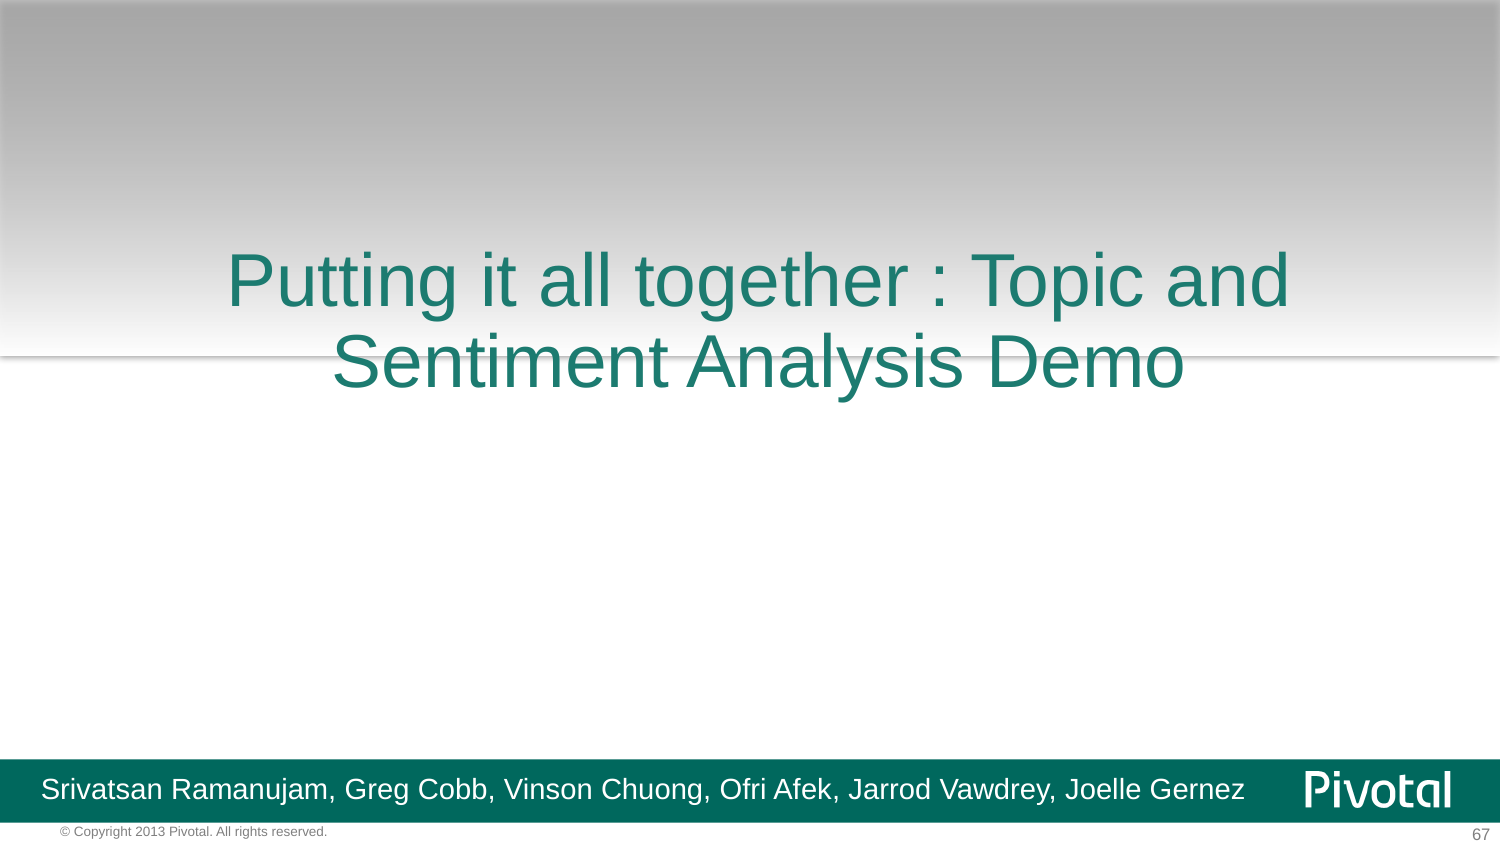

# Putting it all together : Topic and Sentiment Analysis Demo
Srivatsan Ramanujam, Greg Cobb, Vinson Chuong, Ofri Afek, Jarrod Vawdrey, Joelle Gernez